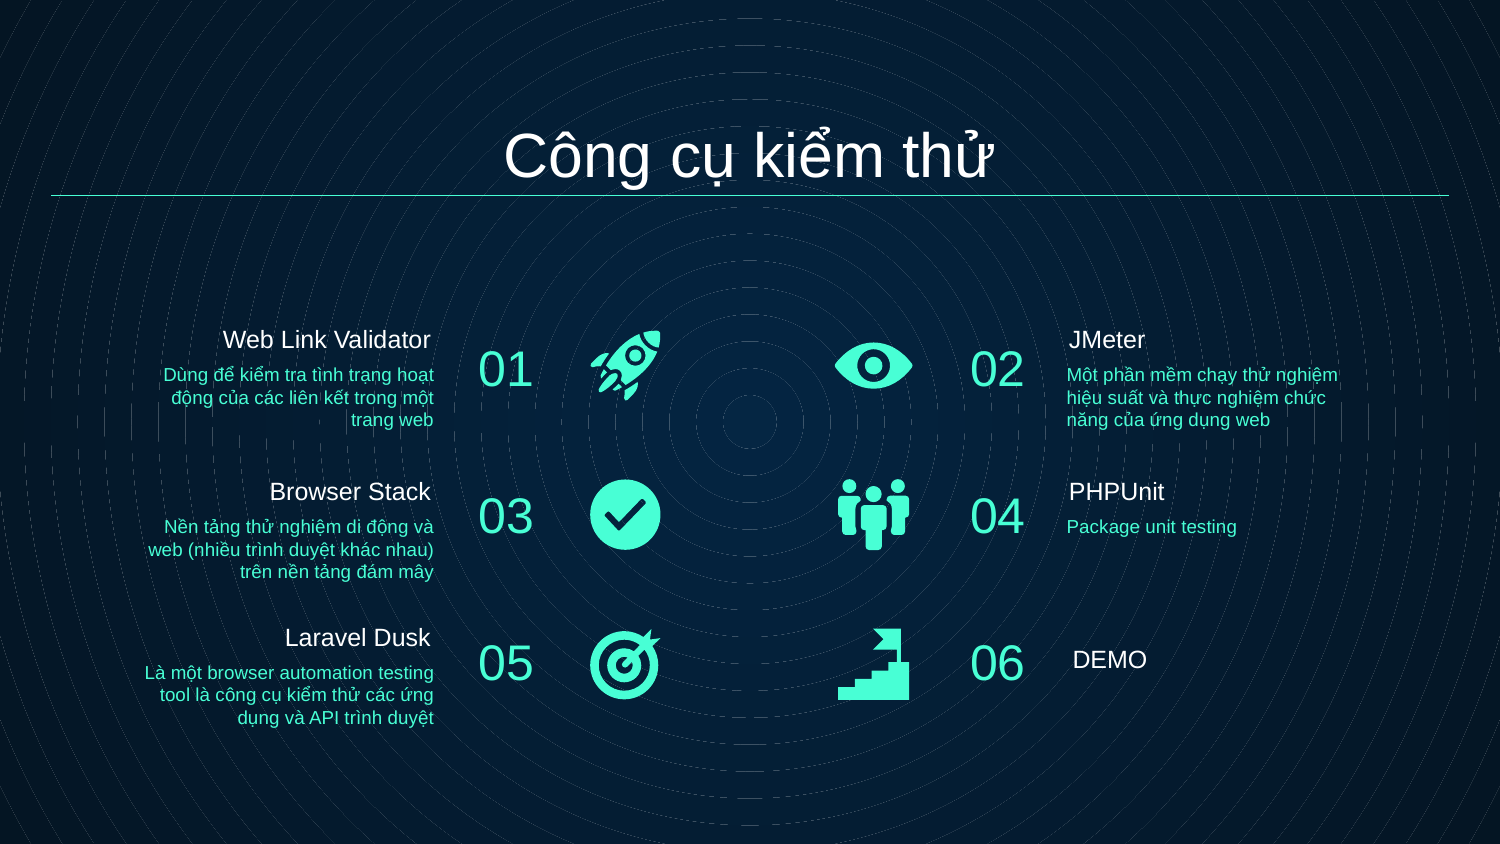

# Công cụ kiểm thử
01
02

Web Link Validator
JMeter

Dùng để kiểm tra tình trạng hoạt động của các liên kết trong một trang web
Một phần mềm chạy thử nghiệm hiệu suất và thực nghiệm chức năng của ứng dụng web
03
04

Browser Stack
PHPUnit
Nền tảng thử nghiệm di động và web (nhiều trình duyệt khác nhau) trên nền tảng đám mây
Package unit testing
05
06

Laravel Dusk
Là một browser automation testing tool là công cụ kiểm thử các ứng dụng và API trình duyệt
DEMO